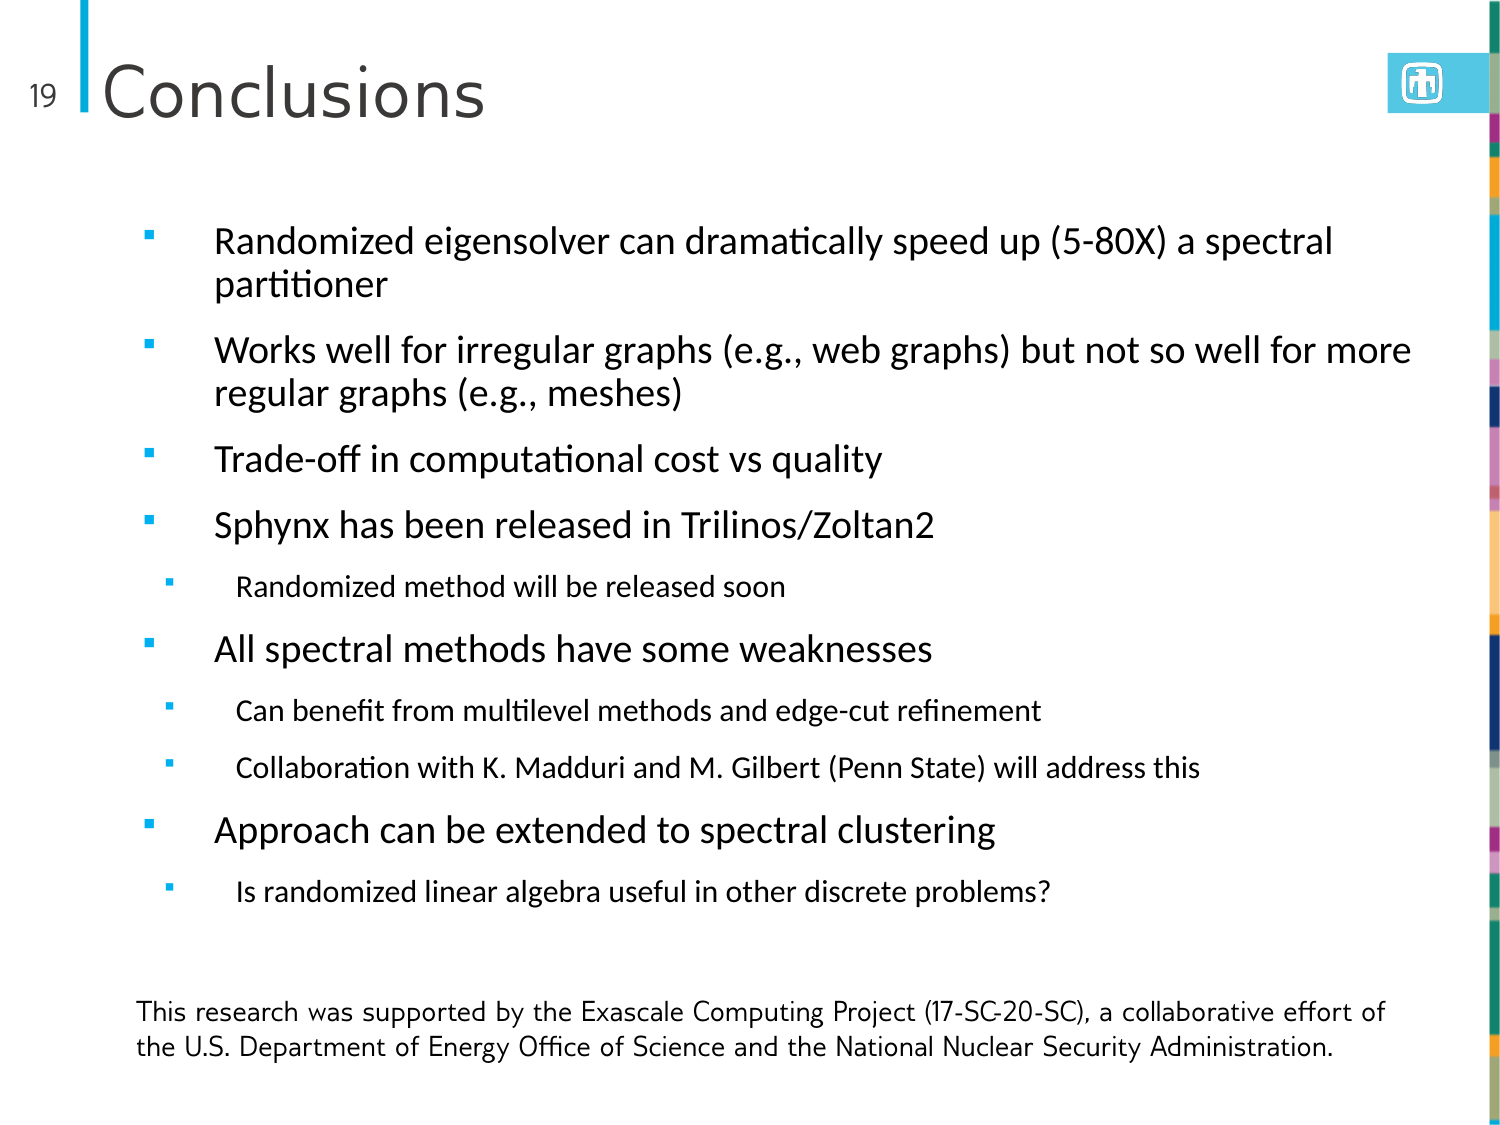

# Conclusions
19
Randomized eigensolver can dramatically speed up (5-80X) a spectral partitioner
Works well for irregular graphs (e.g., web graphs) but not so well for more regular graphs (e.g., meshes)
Trade-off in computational cost vs quality
Sphynx has been released in Trilinos/Zoltan2
Randomized method will be released soon
All spectral methods have some weaknesses
Can benefit from multilevel methods and edge-cut refinement
Collaboration with K. Madduri and M. Gilbert (Penn State) will address this
Approach can be extended to spectral clustering
Is randomized linear algebra useful in other discrete problems?
This research was supported by the Exascale Computing Project (17-SC-20-SC), a collaborative effort of the U.S. Department of Energy Office of Science and the National Nuclear Security Administration.